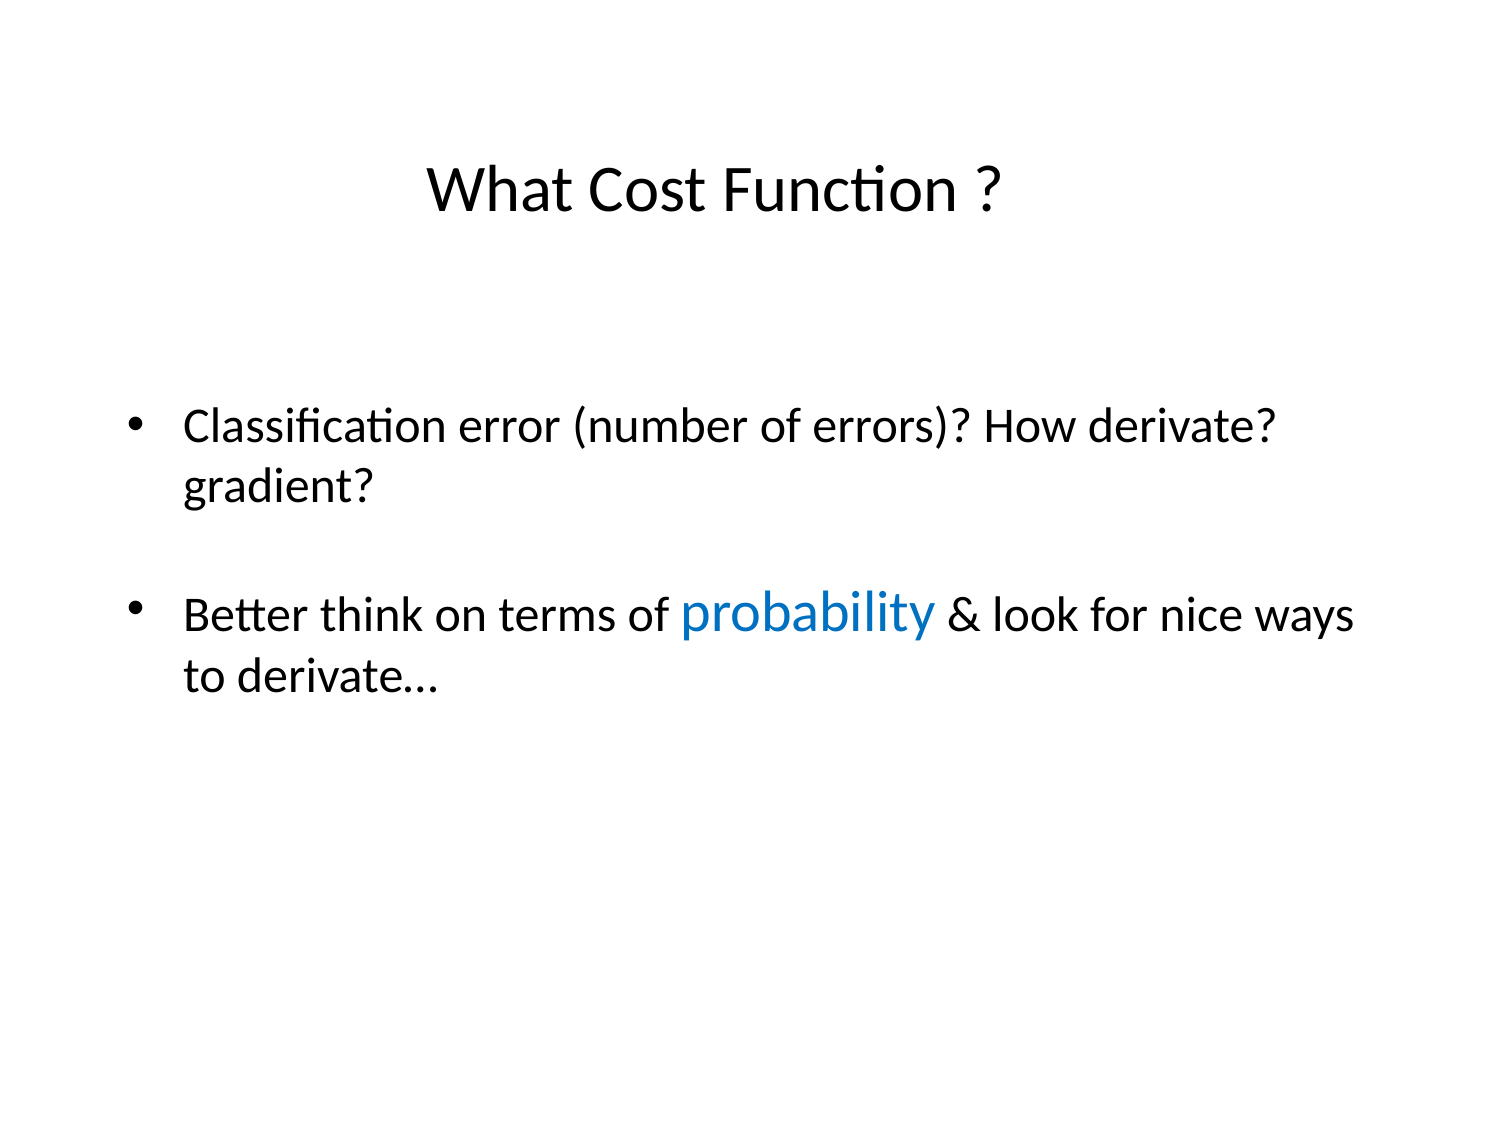

What Cost Function ?
Classification error (number of errors)? How derivate? gradient?

Better think on terms of probability & look for nice ways to derivate…